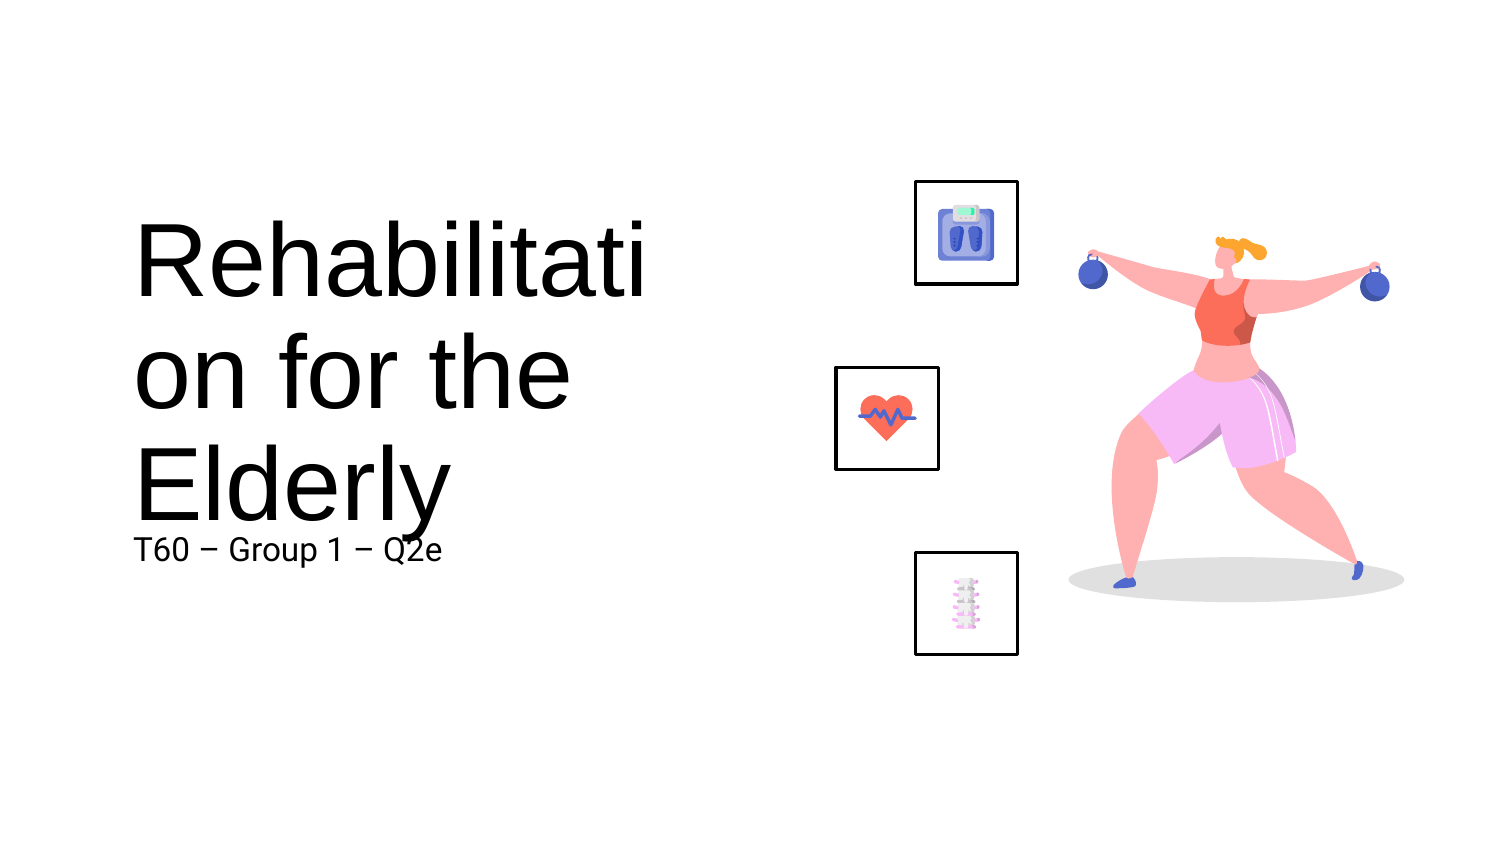

# Rehabilitation for the Elderly

T60 – Group 1 – Q2e